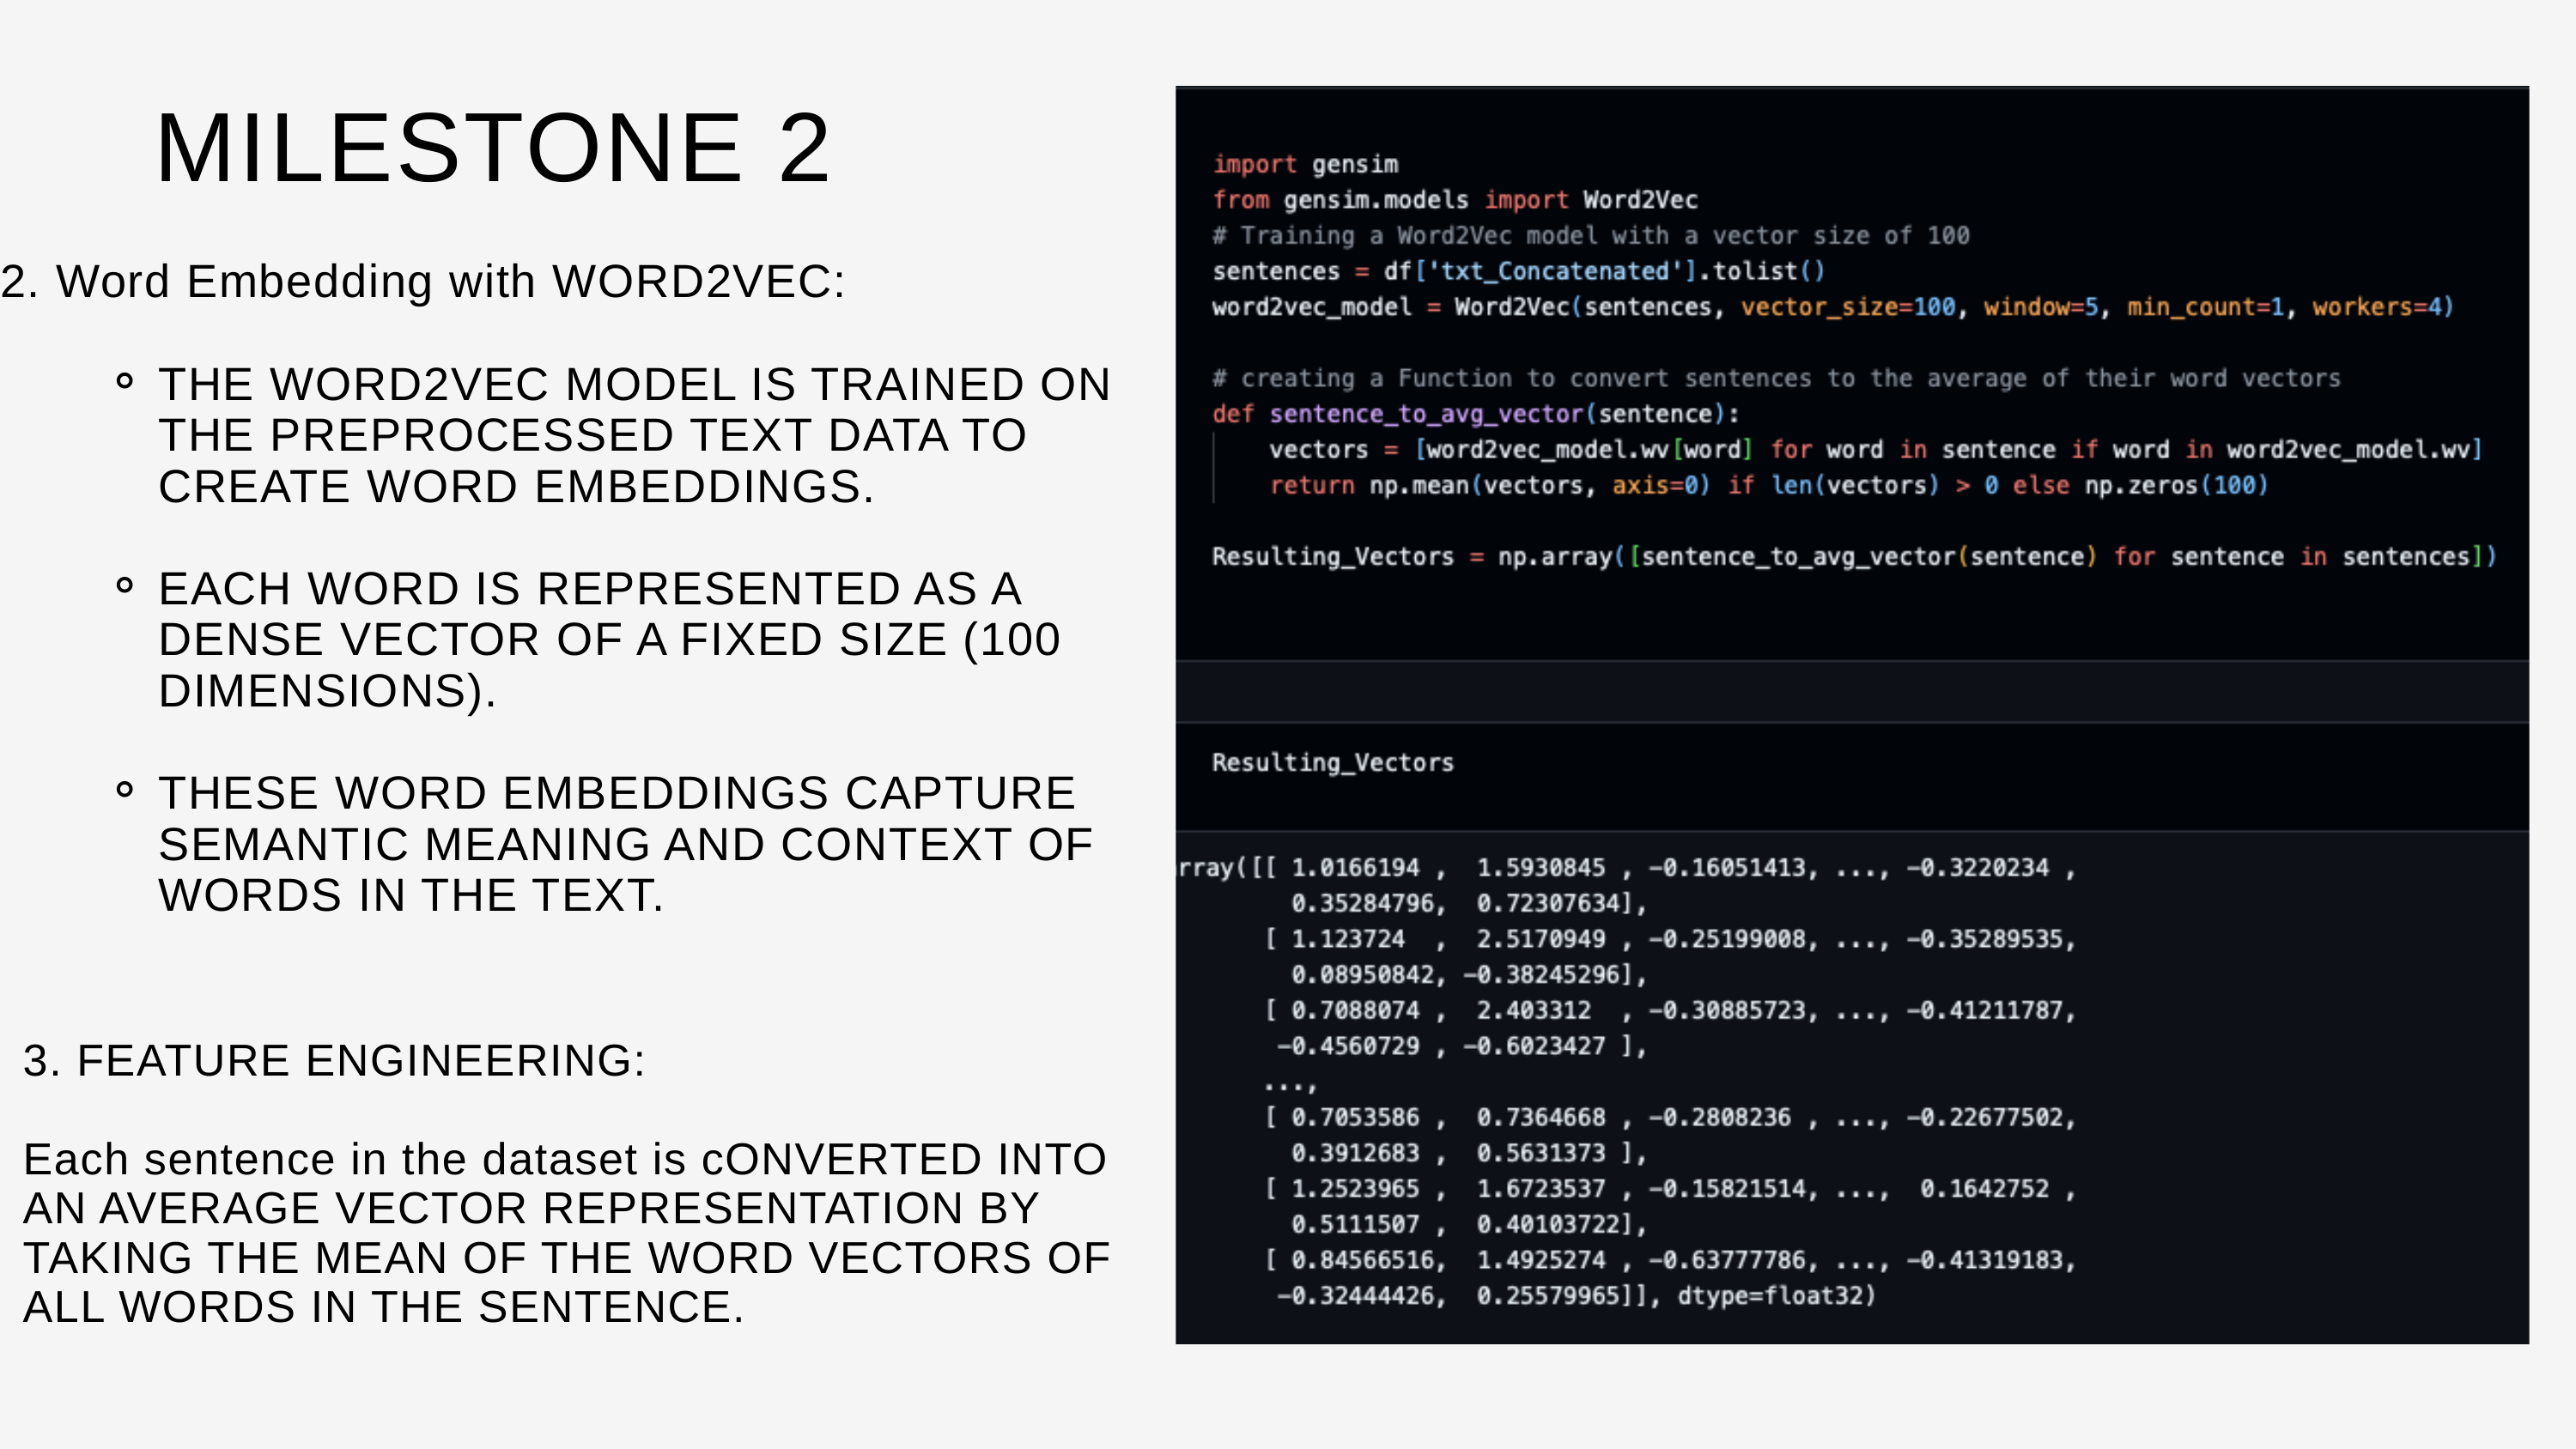

MILESTONE 2

2. Word Embedding with WORD2VEC:

THE WORD2VEC MODEL IS TRAINED ON THE PREPROCESSED TEXT DATA TO CREATE WORD EMBEDDINGS.

EACH WORD IS REPRESENTED AS A DENSE VECTOR OF A FIXED SIZE (100 DIMENSIONS).

THESE WORD EMBEDDINGS CAPTURE SEMANTIC MEANING AND CONTEXT OF WORDS IN THE TEXT.

3. FEATURE ENGINEERING:

Each sentence in the dataset is cONVERTED INTO AN AVERAGE VECTOR REPRESENTATION BY TAKING THE MEAN OF THE WORD VECTORS OF ALL WORDS IN THE SENTENCE.